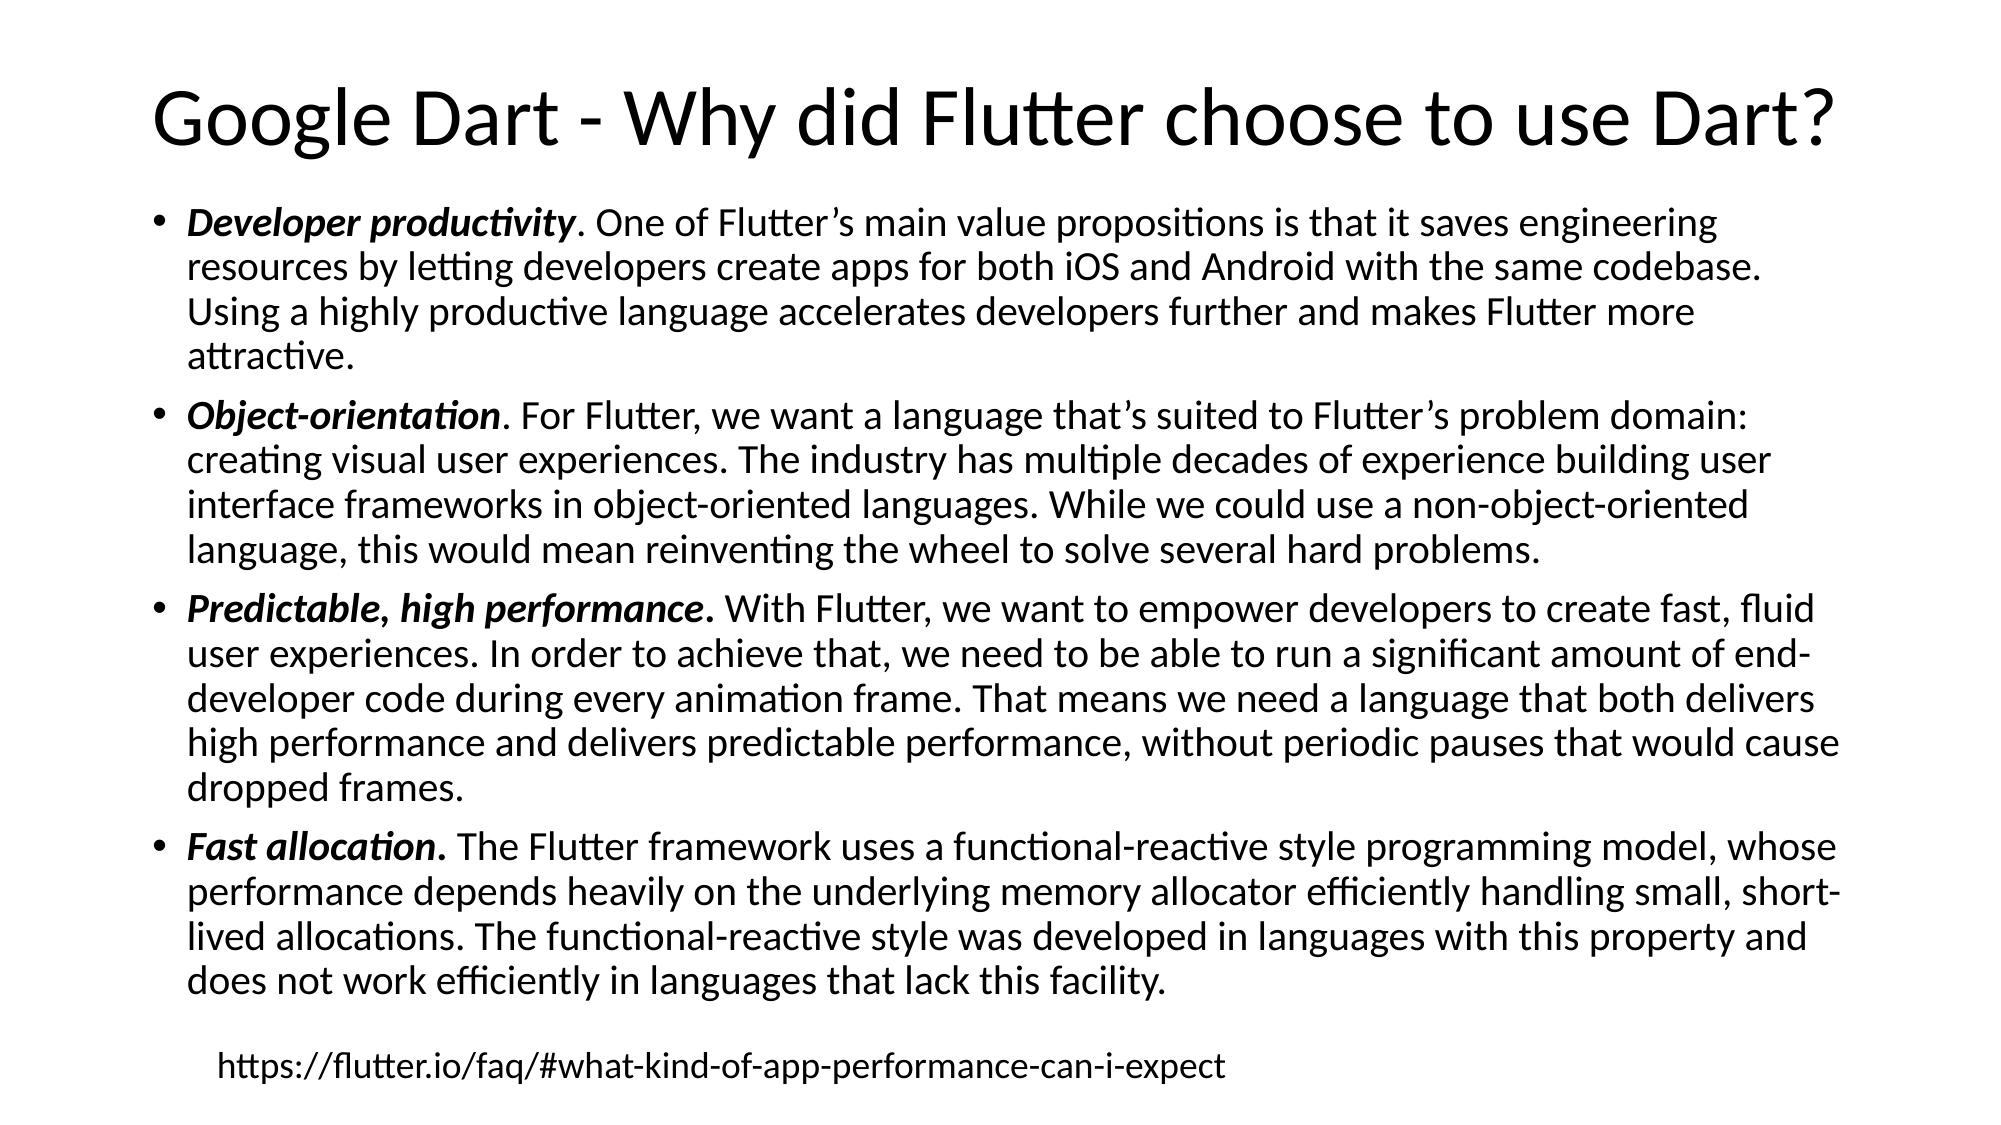

# Google Dart - Why did Flutter choose to use Dart?
Developer productivity. One of Flutter’s main value propositions is that it saves engineering resources by letting developers create apps for both iOS and Android with the same codebase. Using a highly productive language accelerates developers further and makes Flutter more attractive.
Object-orientation. For Flutter, we want a language that’s suited to Flutter’s problem domain: creating visual user experiences. The industry has multiple decades of experience building user interface frameworks in object-oriented languages. While we could use a non-object-oriented language, this would mean reinventing the wheel to solve several hard problems.
Predictable, high performance. With Flutter, we want to empower developers to create fast, fluid user experiences. In order to achieve that, we need to be able to run a significant amount of end-developer code during every animation frame. That means we need a language that both delivers high performance and delivers predictable performance, without periodic pauses that would cause dropped frames.
Fast allocation. The Flutter framework uses a functional-reactive style programming model, whose performance depends heavily on the underlying memory allocator efficiently handling small, short-lived allocations. The functional-reactive style was developed in languages with this property and does not work efficiently in languages that lack this facility.

https://flutter.io/faq/#what-kind-of-app-performance-can-i-expect